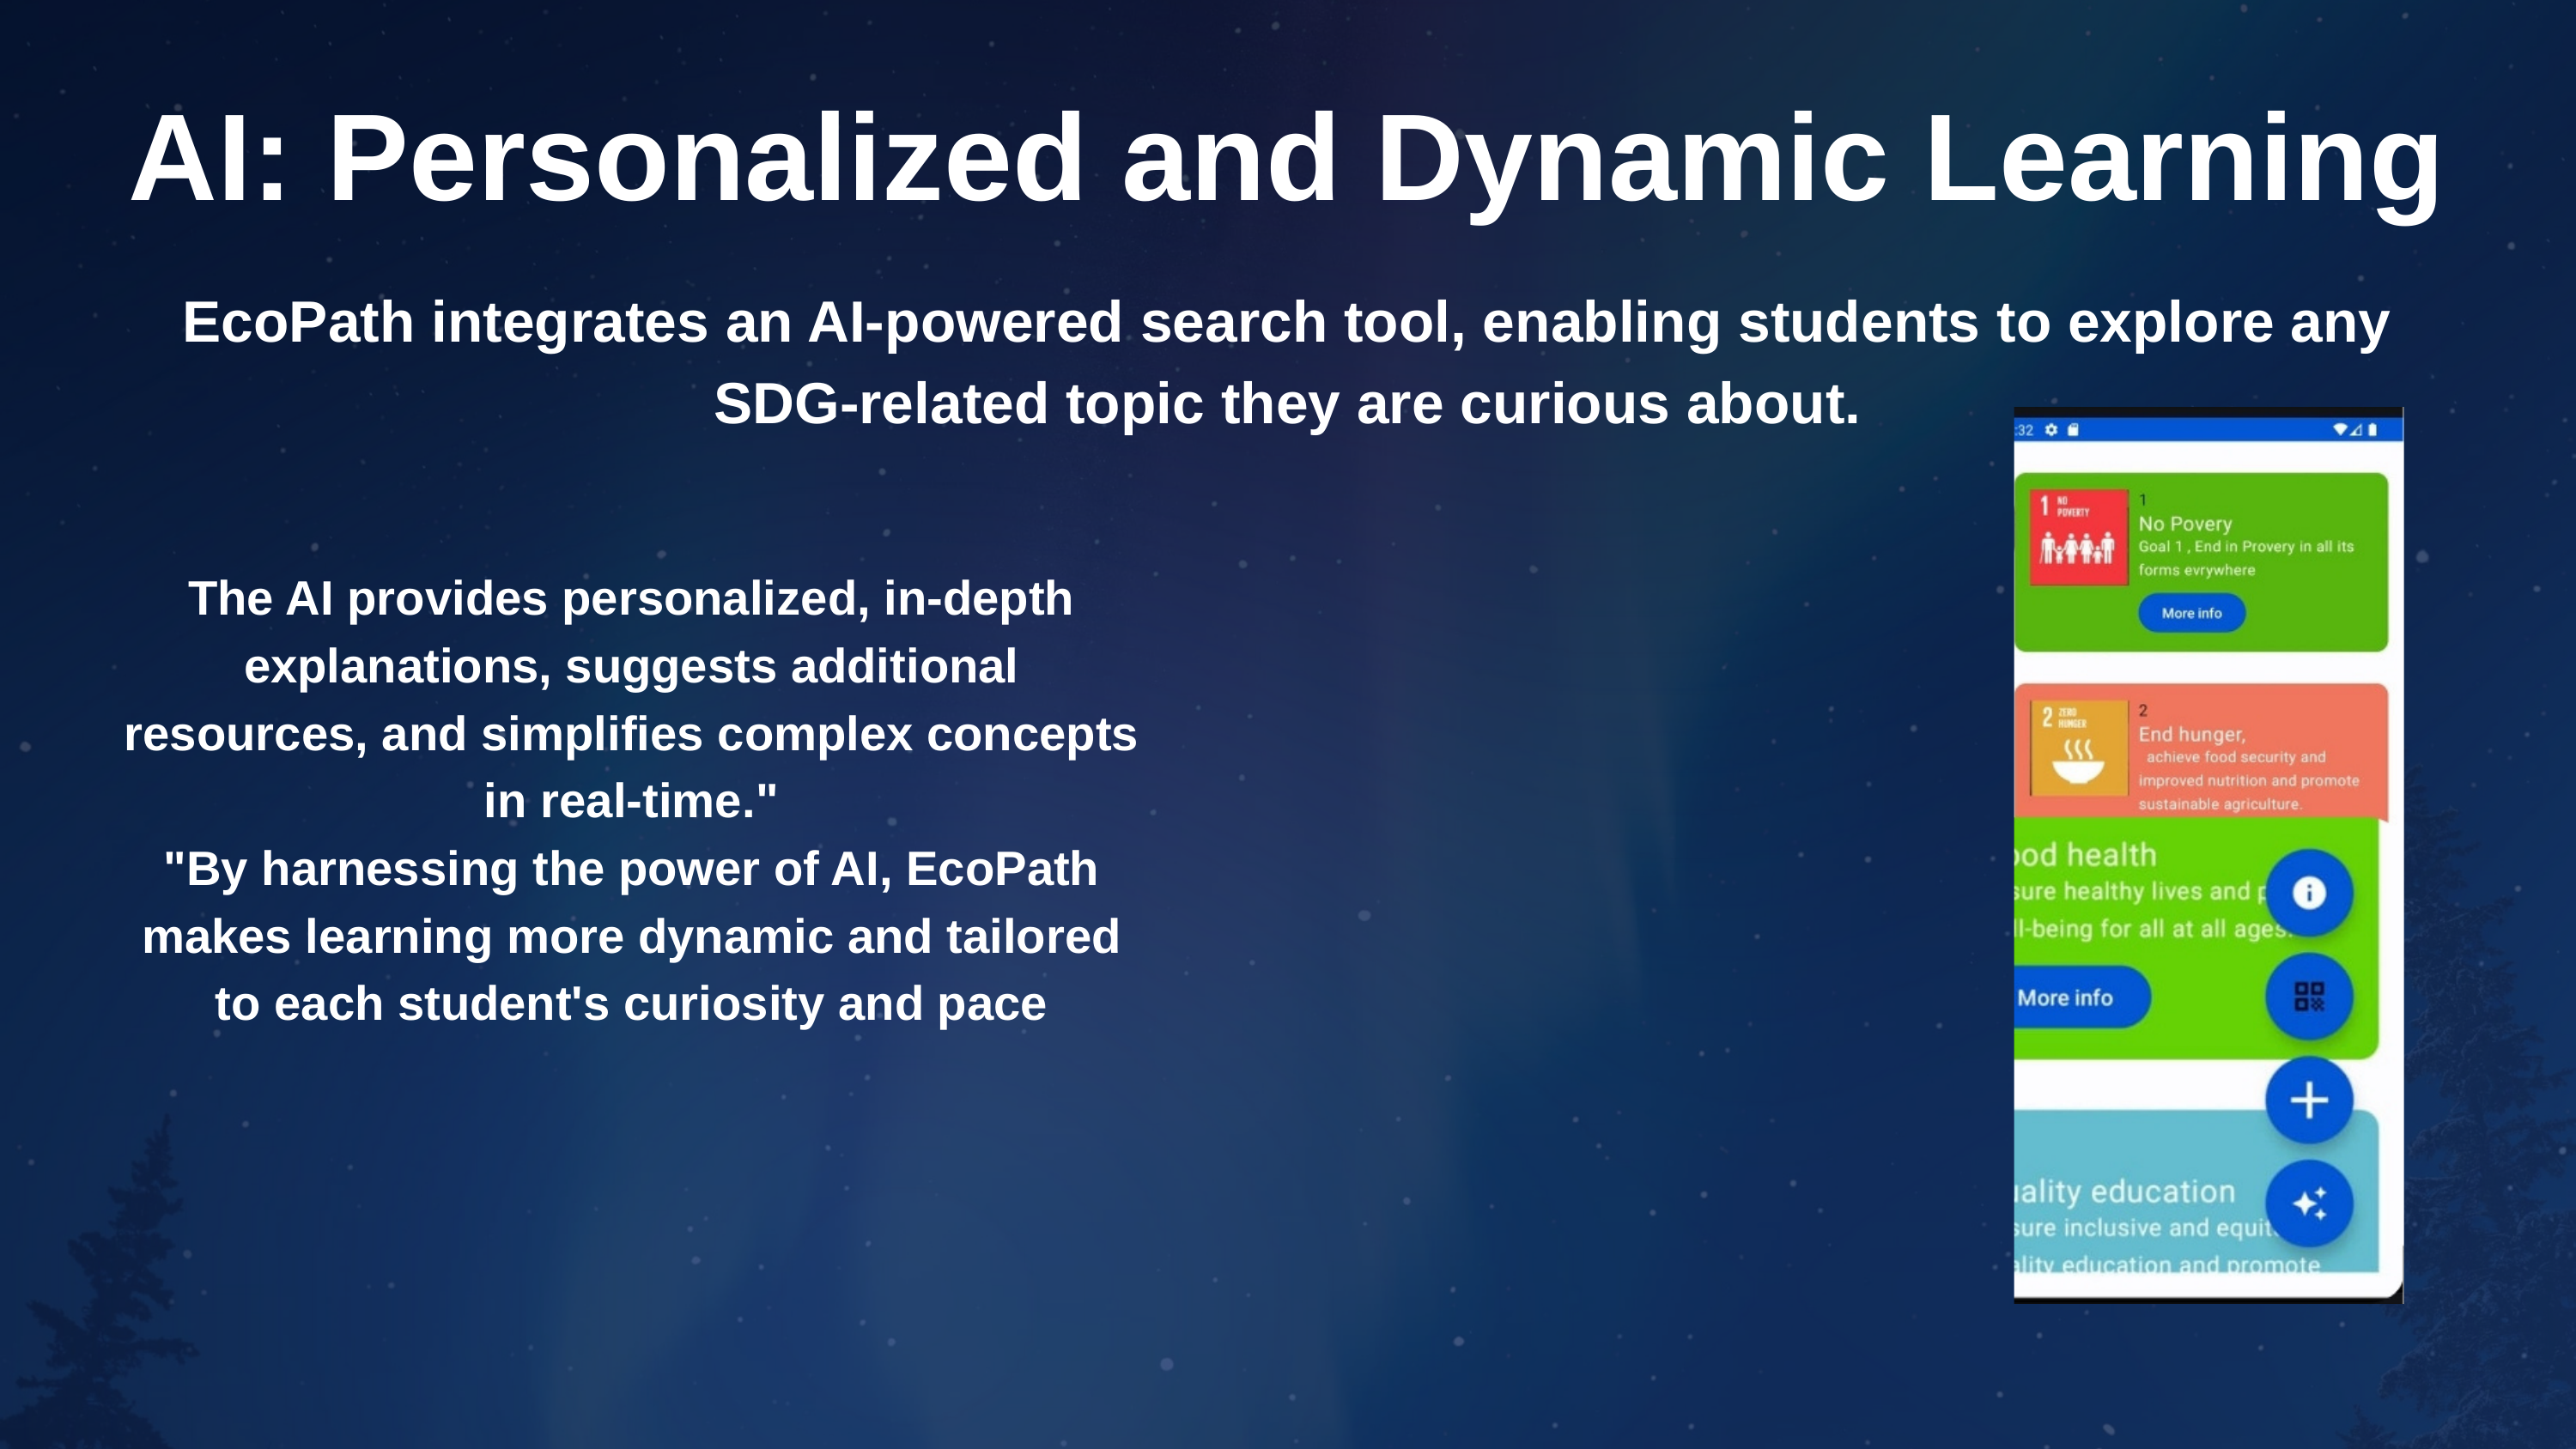

AI: Personalized and Dynamic Learning
EcoPath integrates an AI-powered search tool, enabling students to explore any SDG-related topic they are curious about.

The AI provides personalized, in-depth explanations, suggests additional resources, and simplifies complex concepts in real-time."
"By harnessing the power of AI, EcoPath makes learning more dynamic and tailored to each student's curiosity and pace